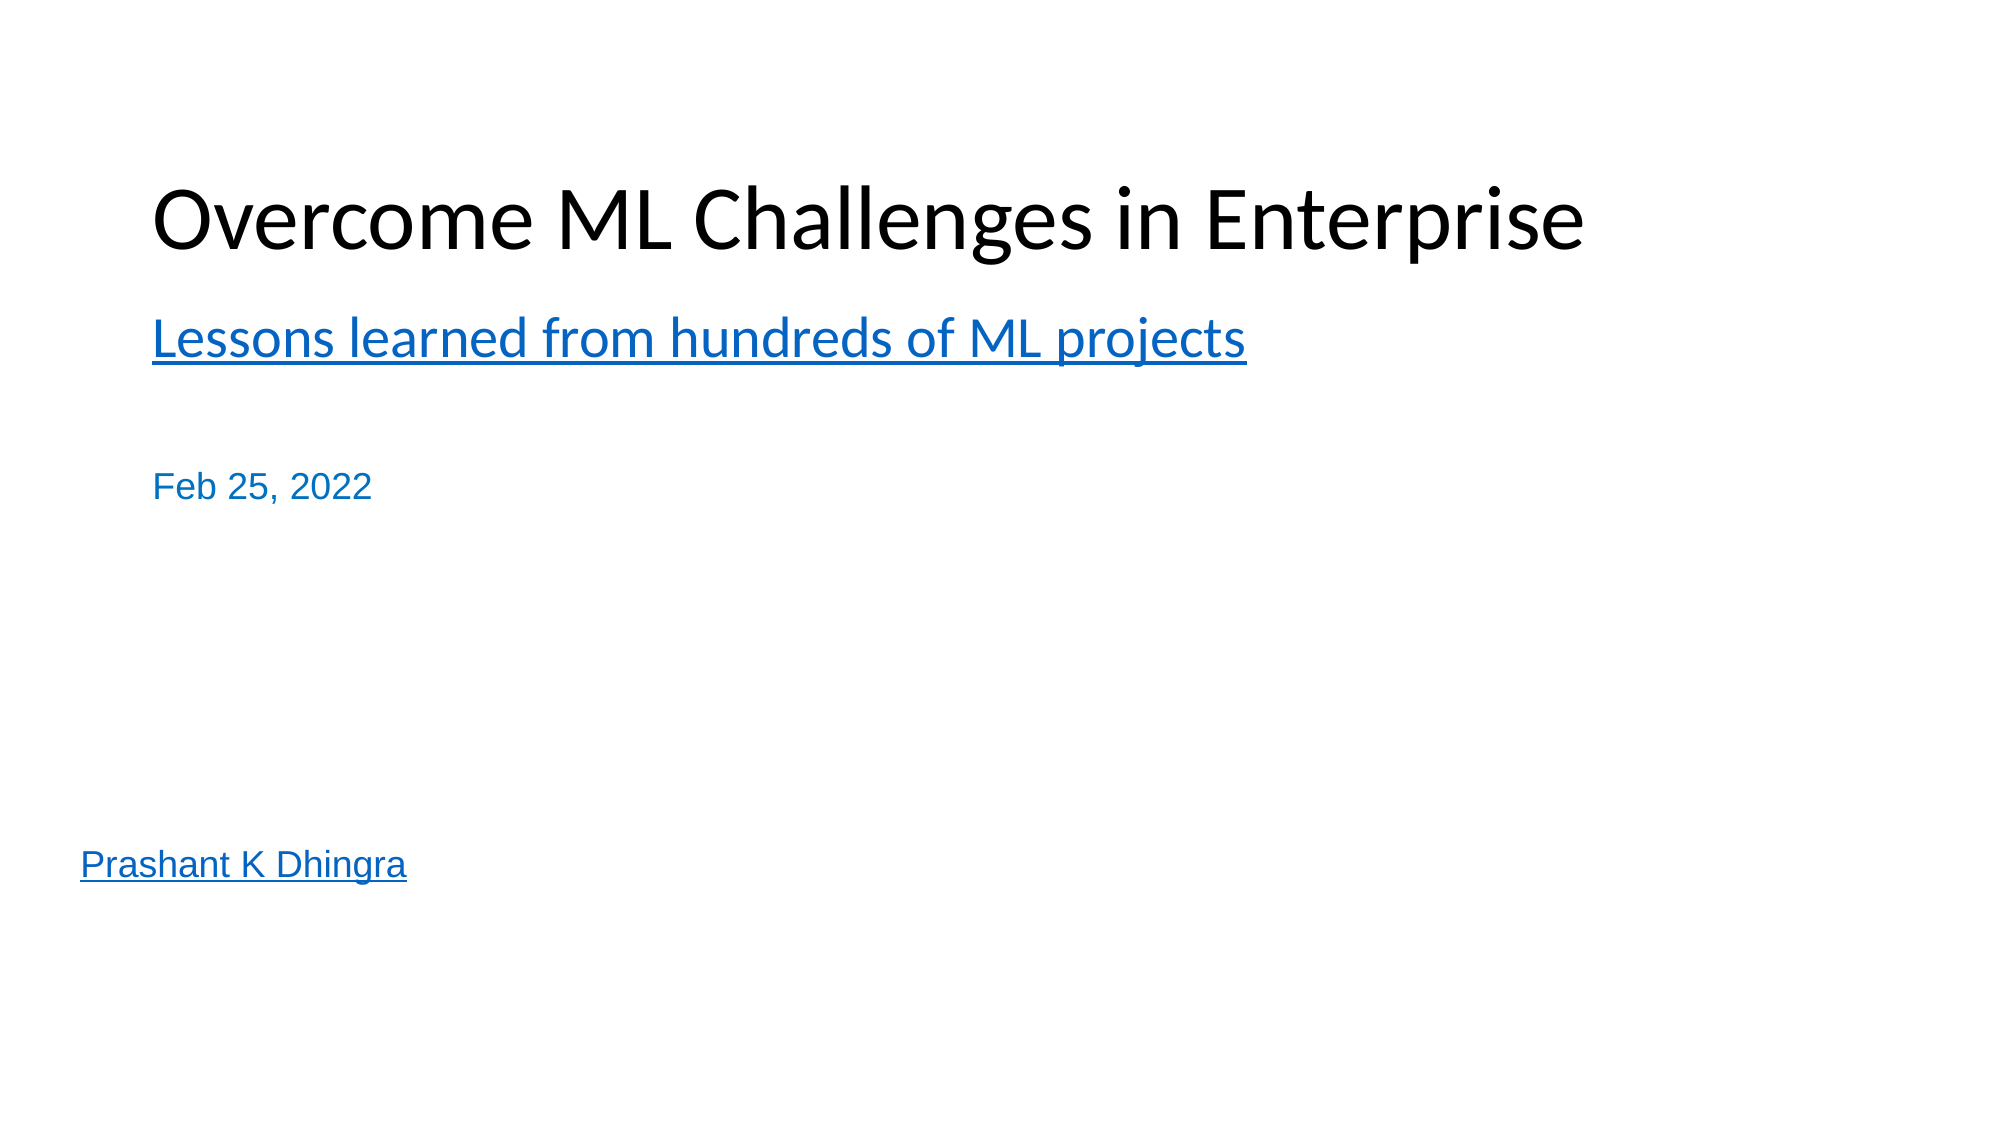

# Overcome ML Challenges in Enterprise
Lessons learned from hundreds of ML projects
Feb 25, 2022
Prashant K Dhingra